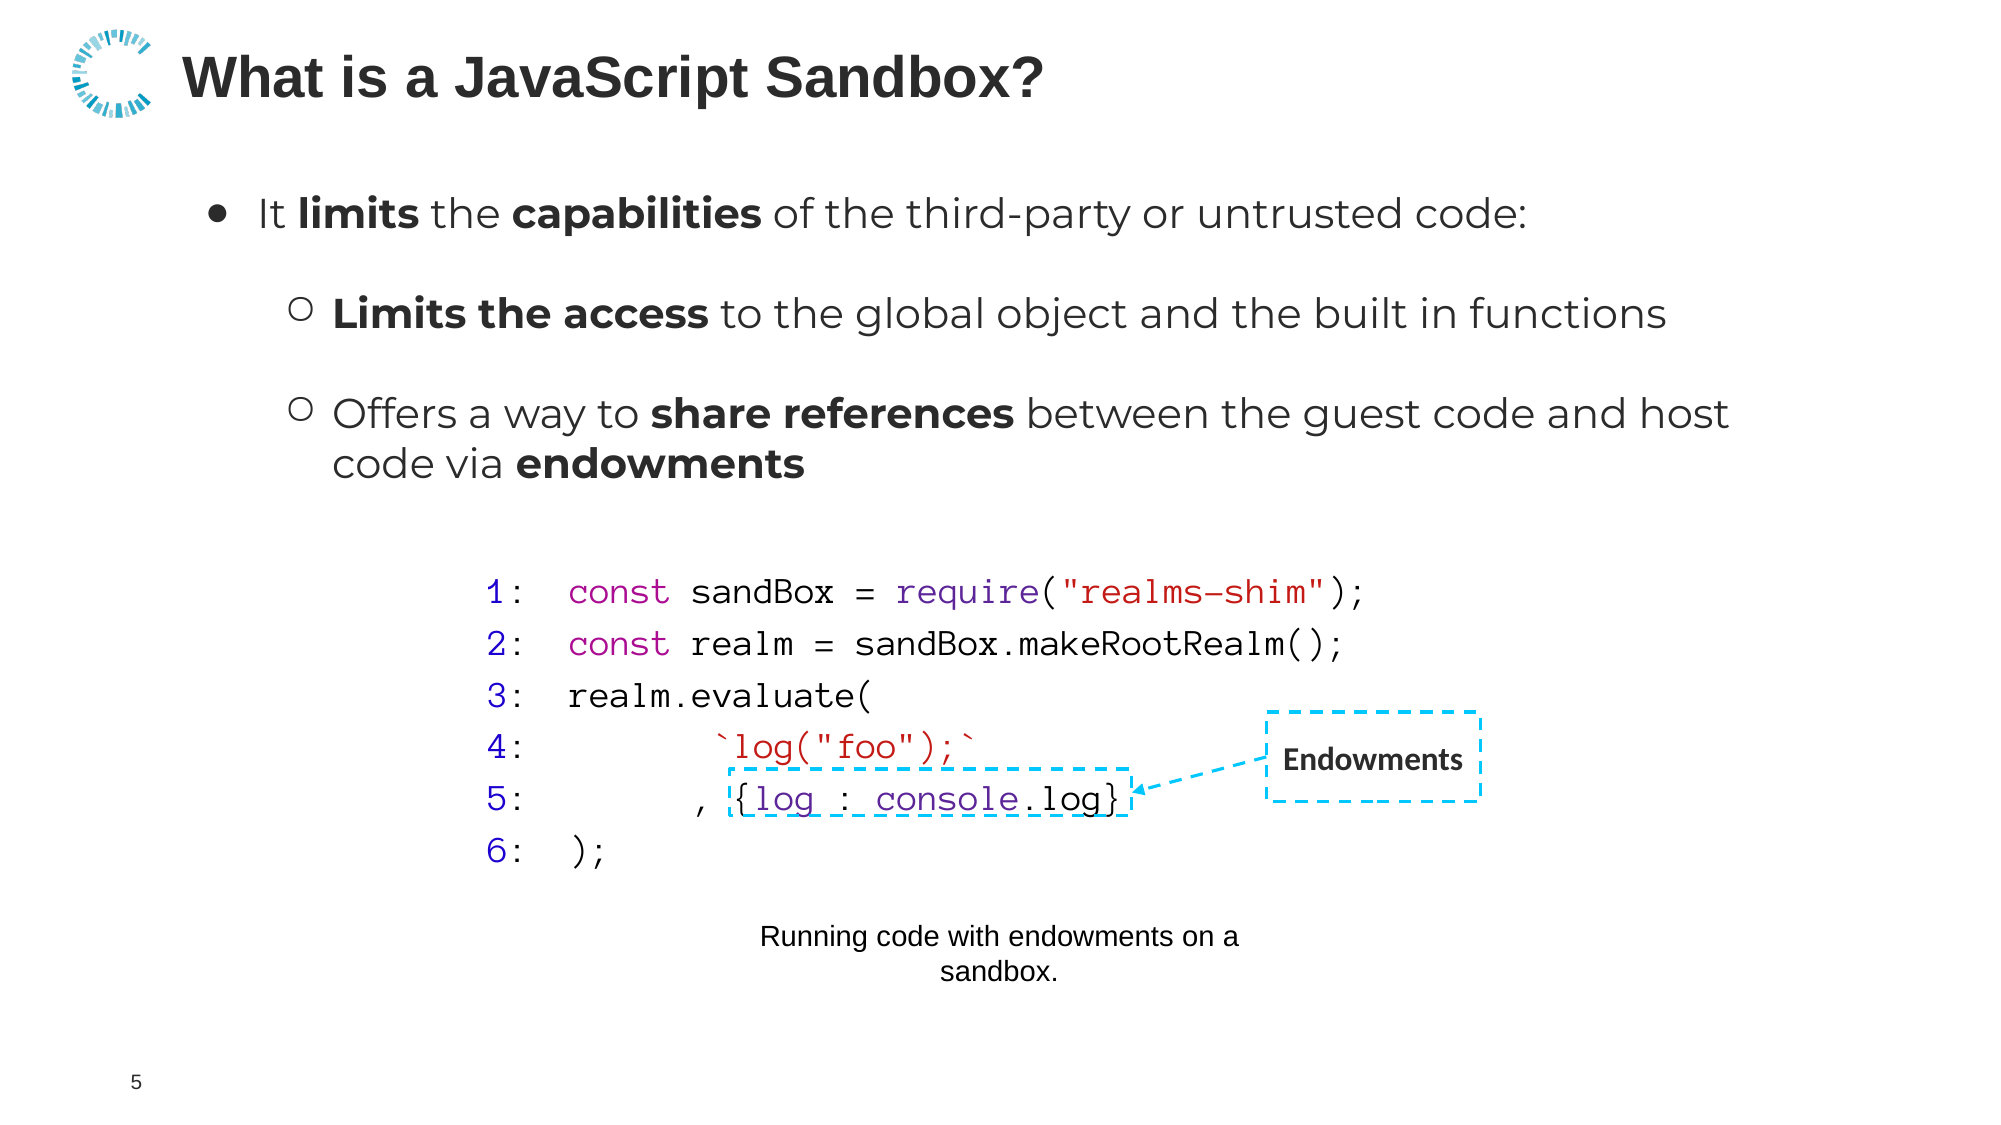

# What is a JavaScript Sandbox?
It limits the capabilities of the third-party or untrusted code:
Limits the access to the global object and the built in functions

Offers a way to share references between the guest code and host code via endowments

1:  const sandBox = require("realms-shim");
2:  const realm = sandBox.makeRootRealm();
3:  realm.evaluate(
4:         `log("foo");`
5:        , {log : console.log}
6:  );
Endowments

Running code with endowments on a sandbox.
5